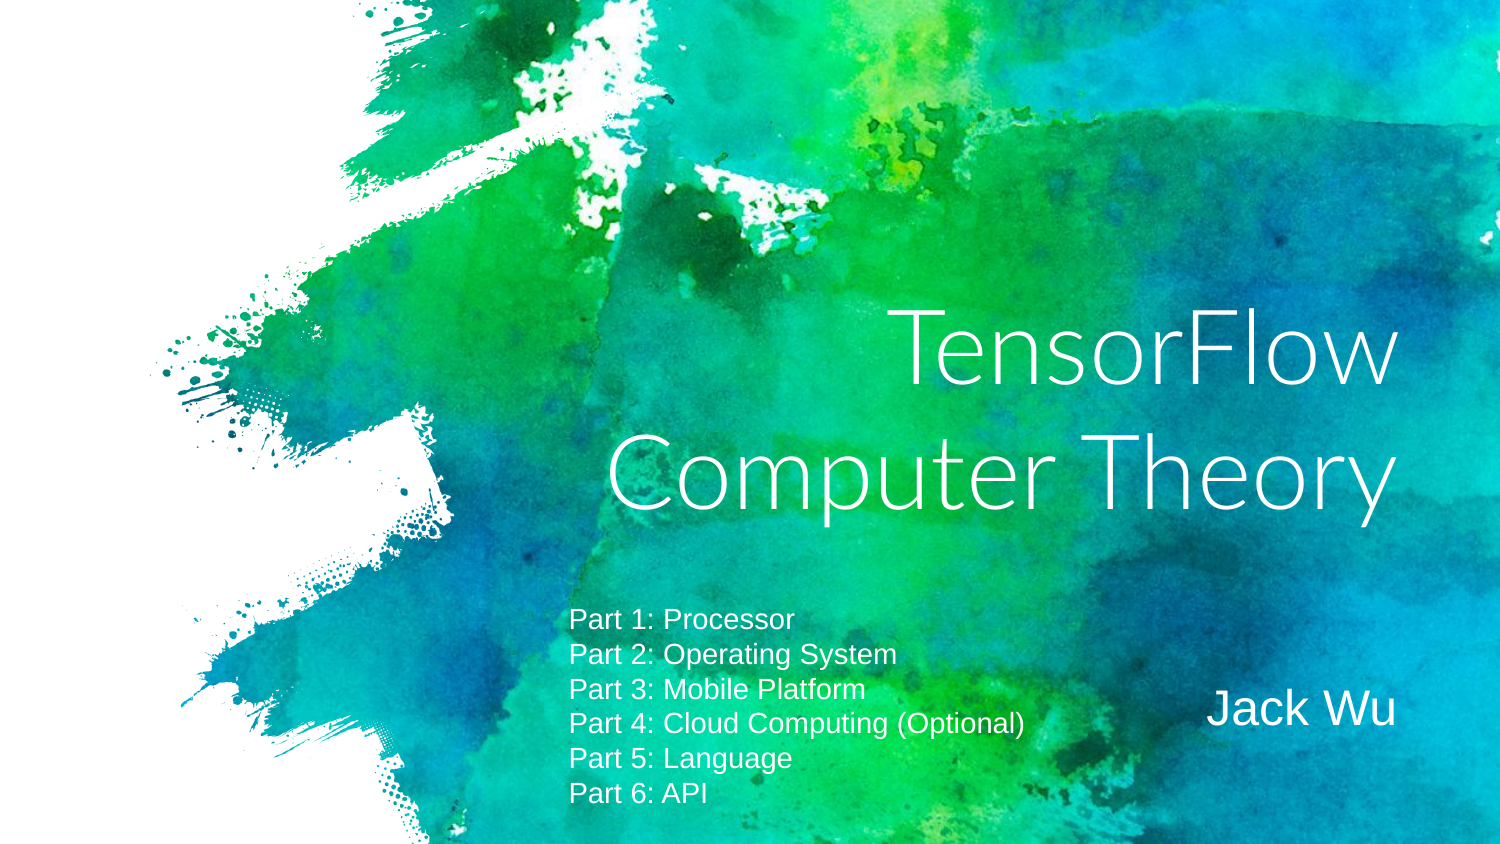

# TensorFlow Computer Theory
Part 1: Processor
Part 2: Operating System
Part 3: Mobile Platform
Part 4: Cloud Computing (Optional)
Part 5: Language
Part 6: API
Jack Wu